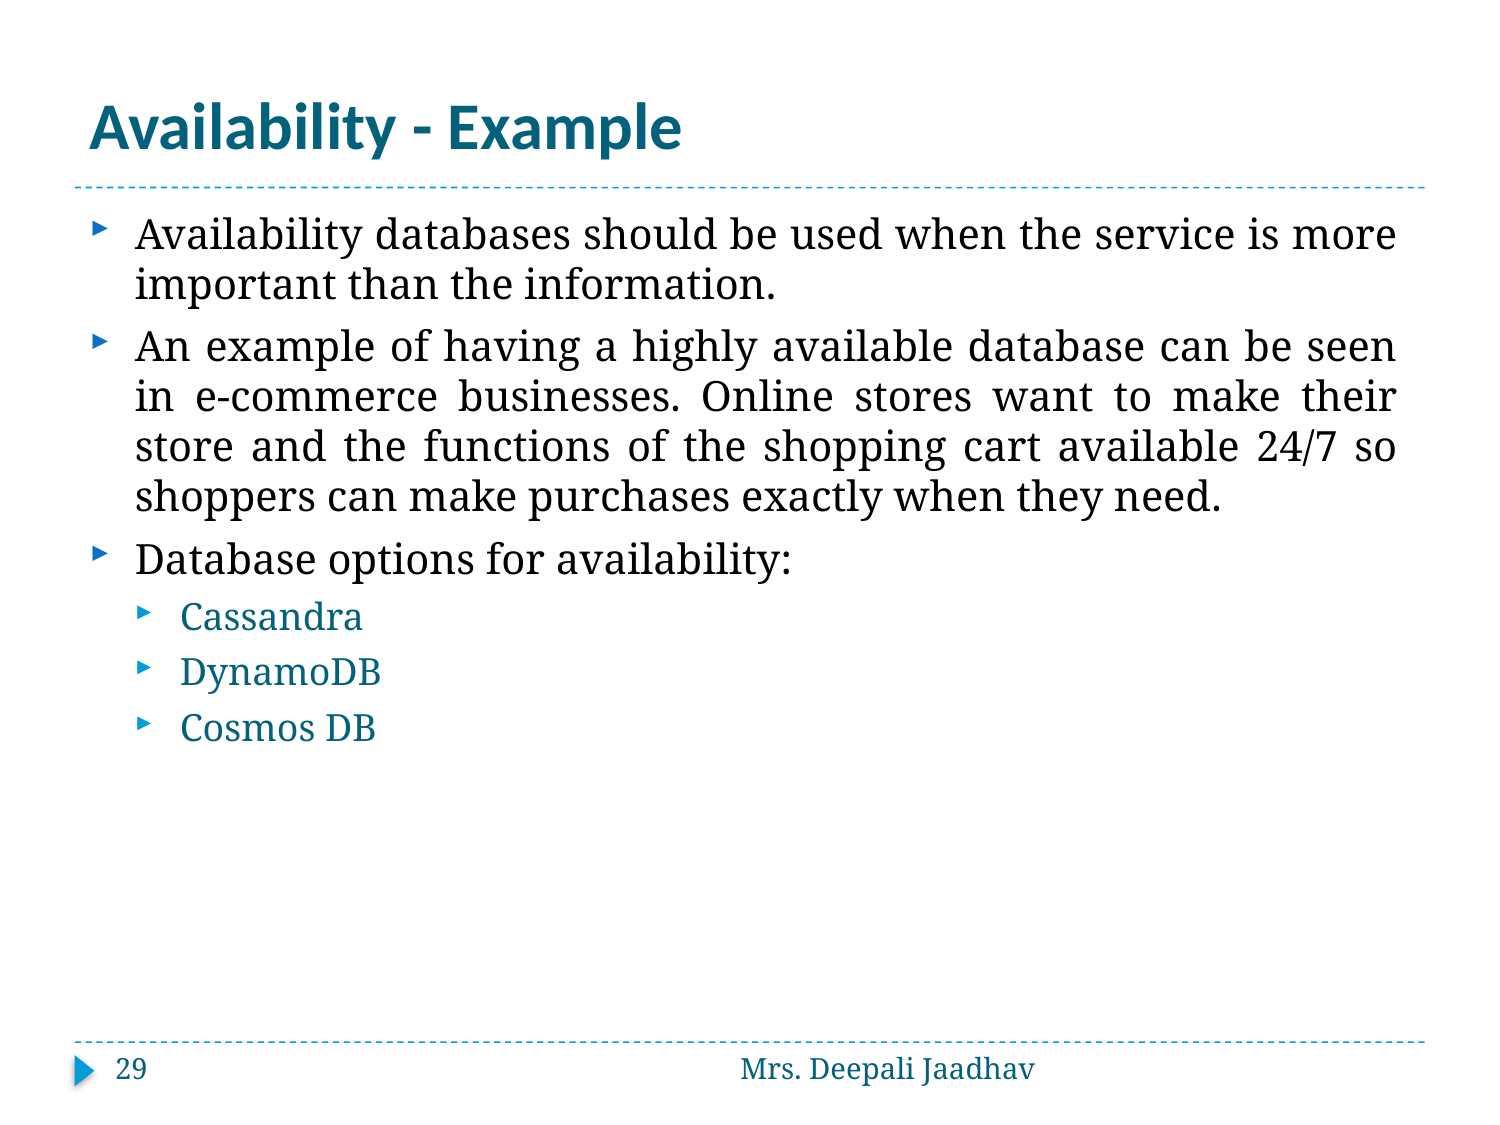

# Availability - Example
Availability databases should be used when the service is more important than the information.
An example of having a highly available database can be seen in e-commerce businesses. Online stores want to make their store and the functions of the shopping cart available 24/7 so shoppers can make purchases exactly when they need.
Database options for availability:
Cassandra
DynamoDB
Cosmos DB

29
Mrs. Deepali Jaadhav